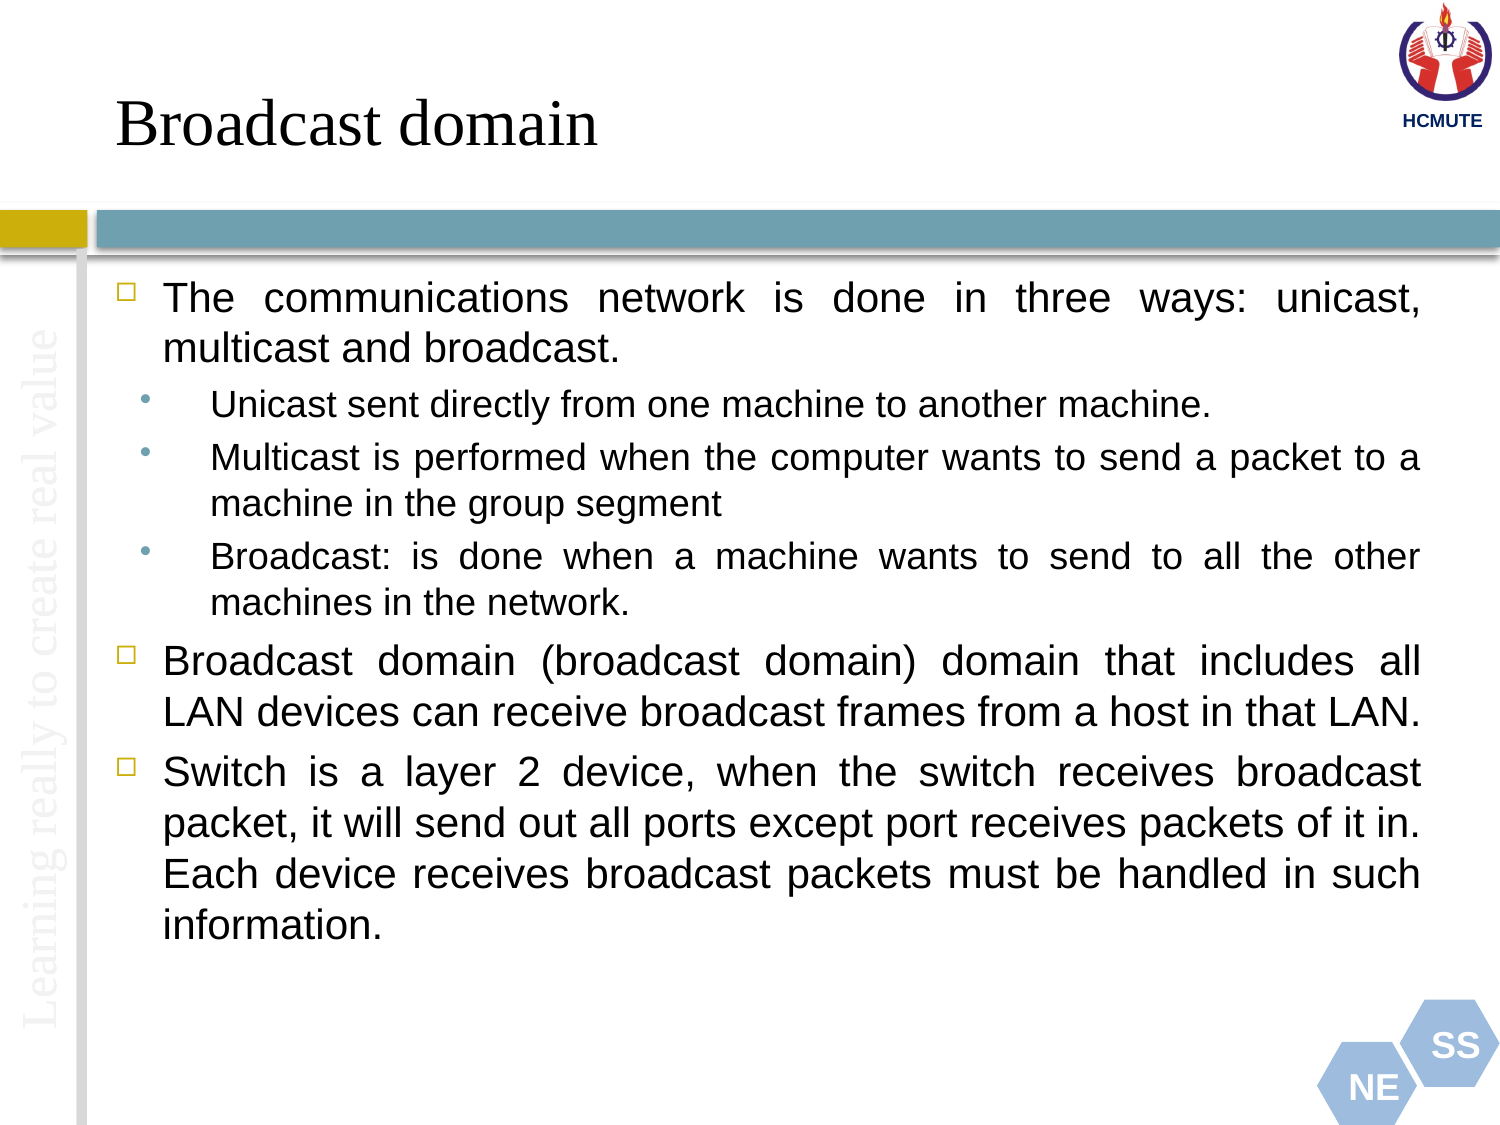

# Broadcast domain
The communications network is done in three ways: unicast, multicast and broadcast.
Unicast sent directly from one machine to another machine.
Multicast is performed when the computer wants to send a packet to a machine in the group segment
Broadcast: is done when a machine wants to send to all the other machines in the network.
Broadcast domain (broadcast domain) domain that includes all LAN devices can receive broadcast frames from a host in that LAN.
Switch is a layer 2 device, when the switch receives broadcast packet, it will send out all ports except port receives packets of it in. Each device receives broadcast packets must be handled in such information.